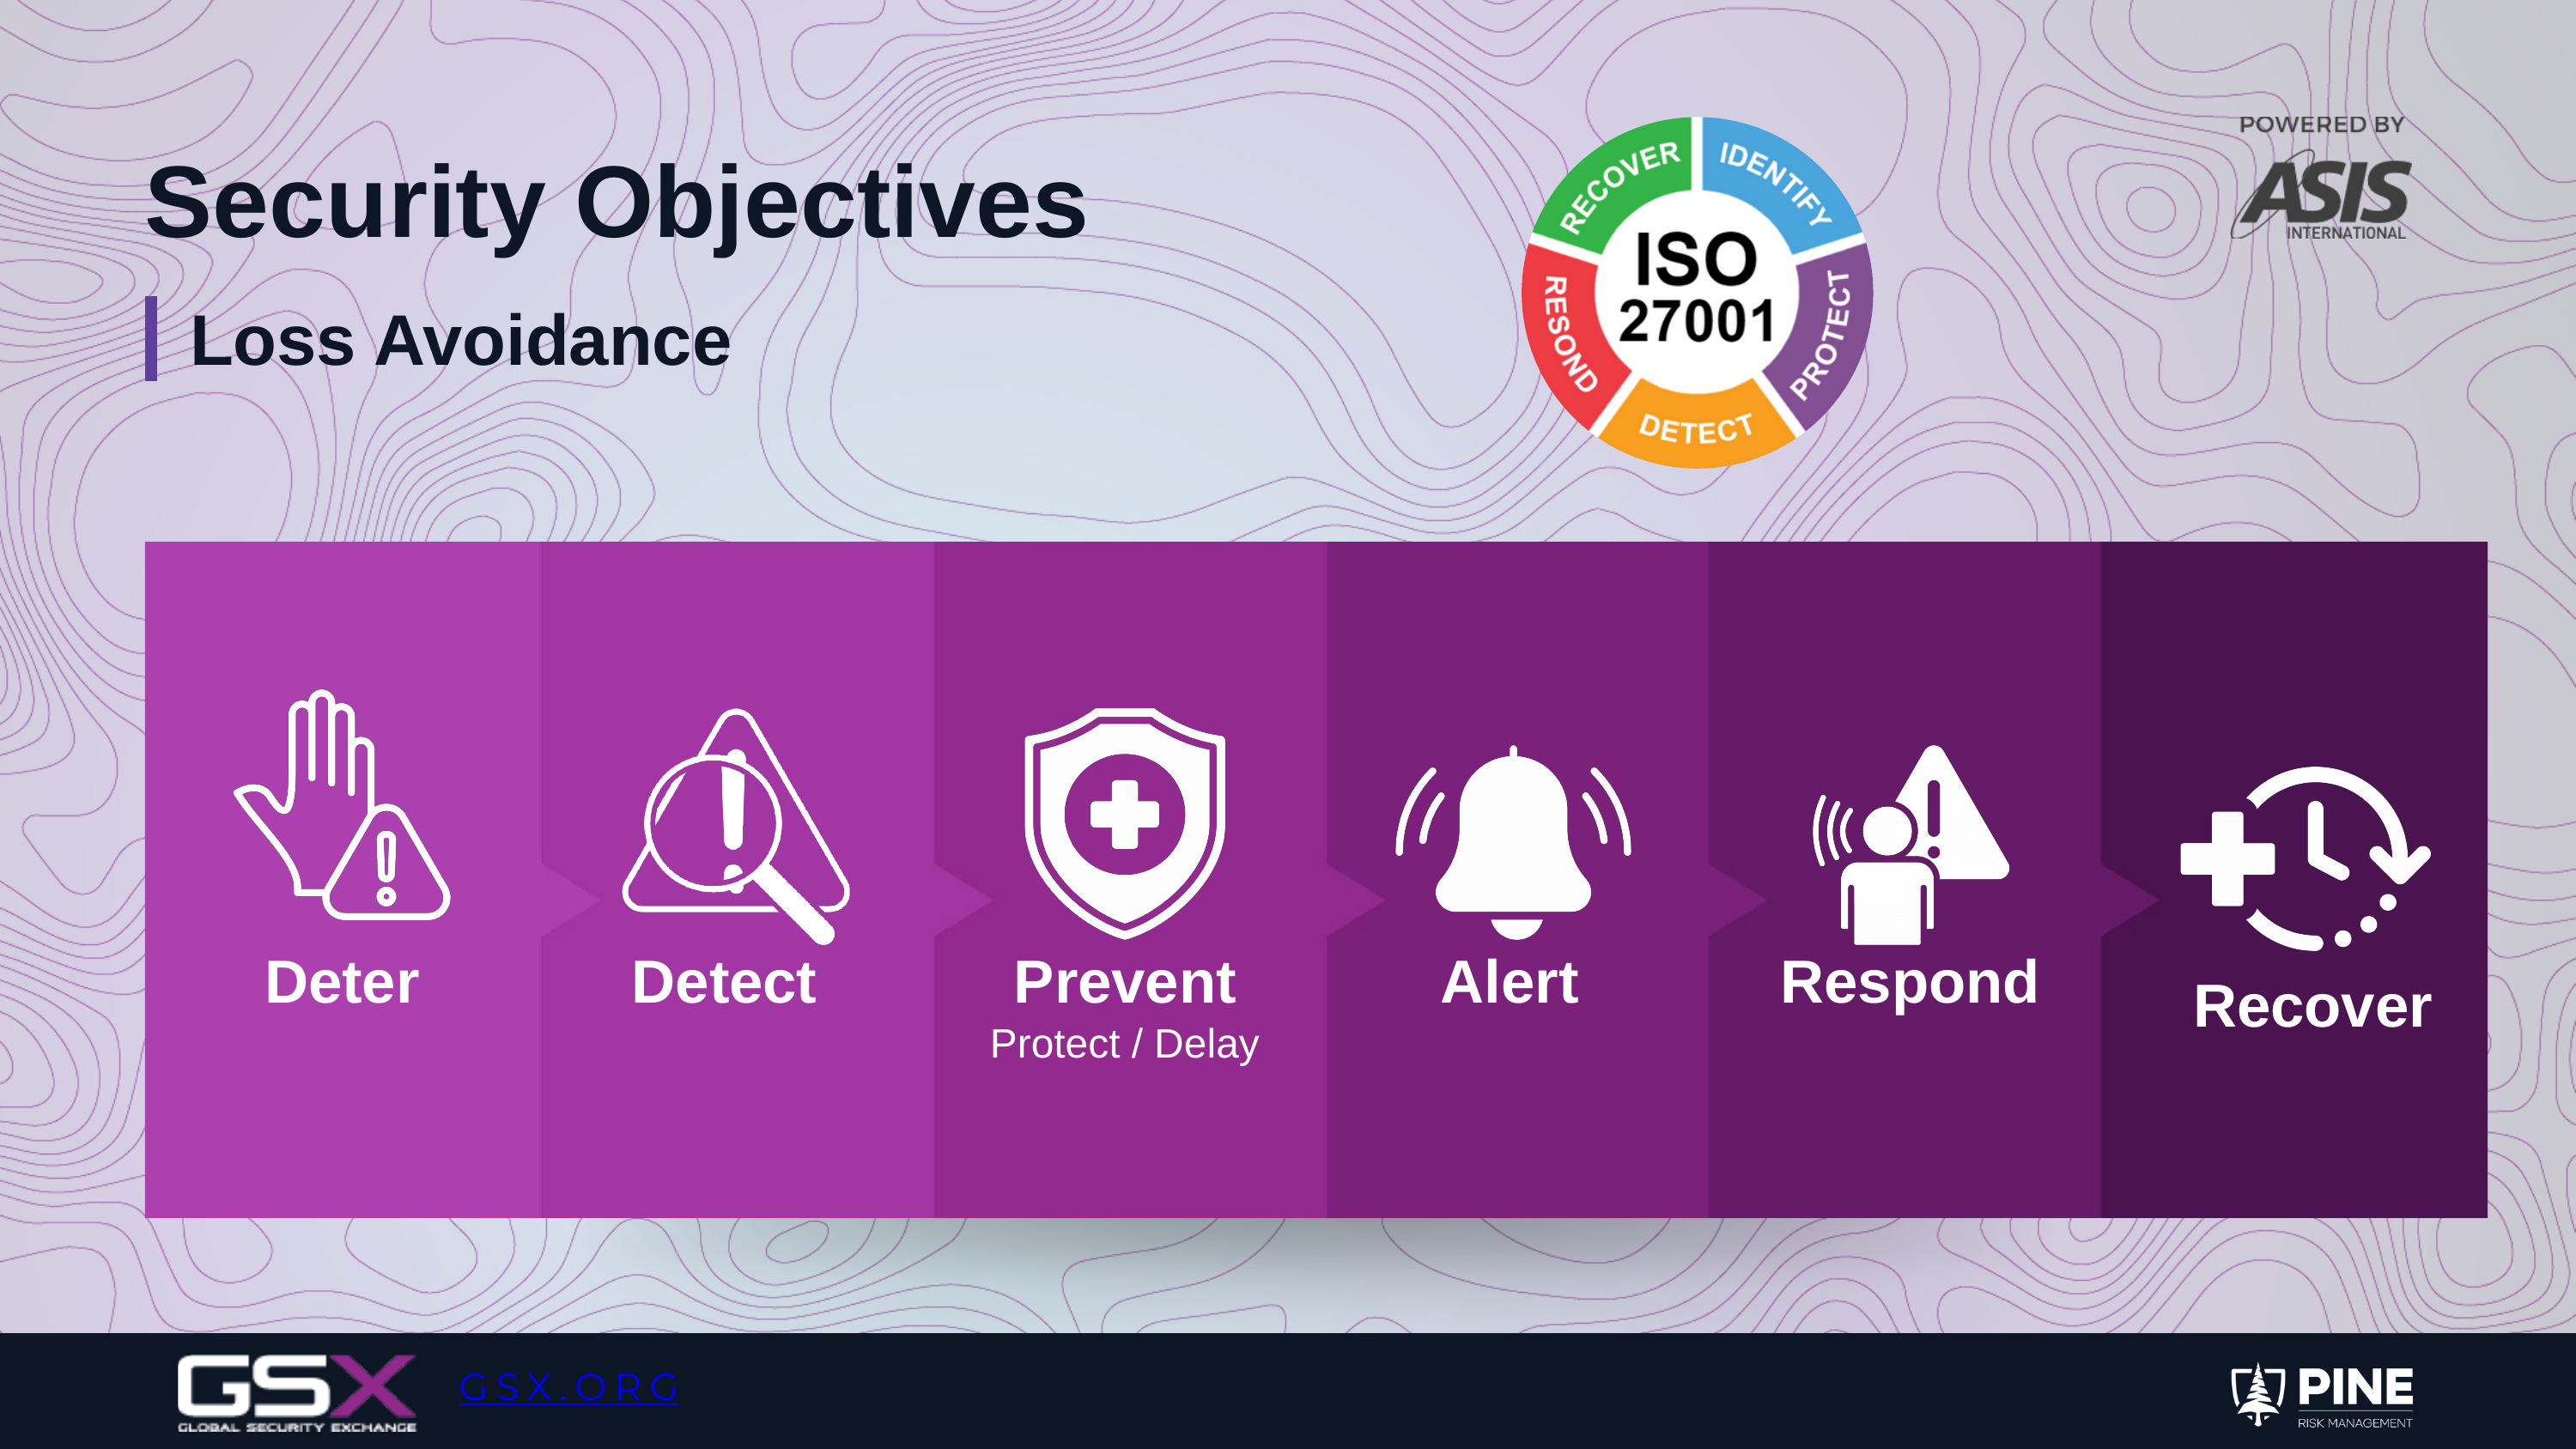

Security Objectives

Loss Avoidance

Deter
Detect
Prevent
Alert
Respond
Recover
Protect / Delay

GSX.ORG